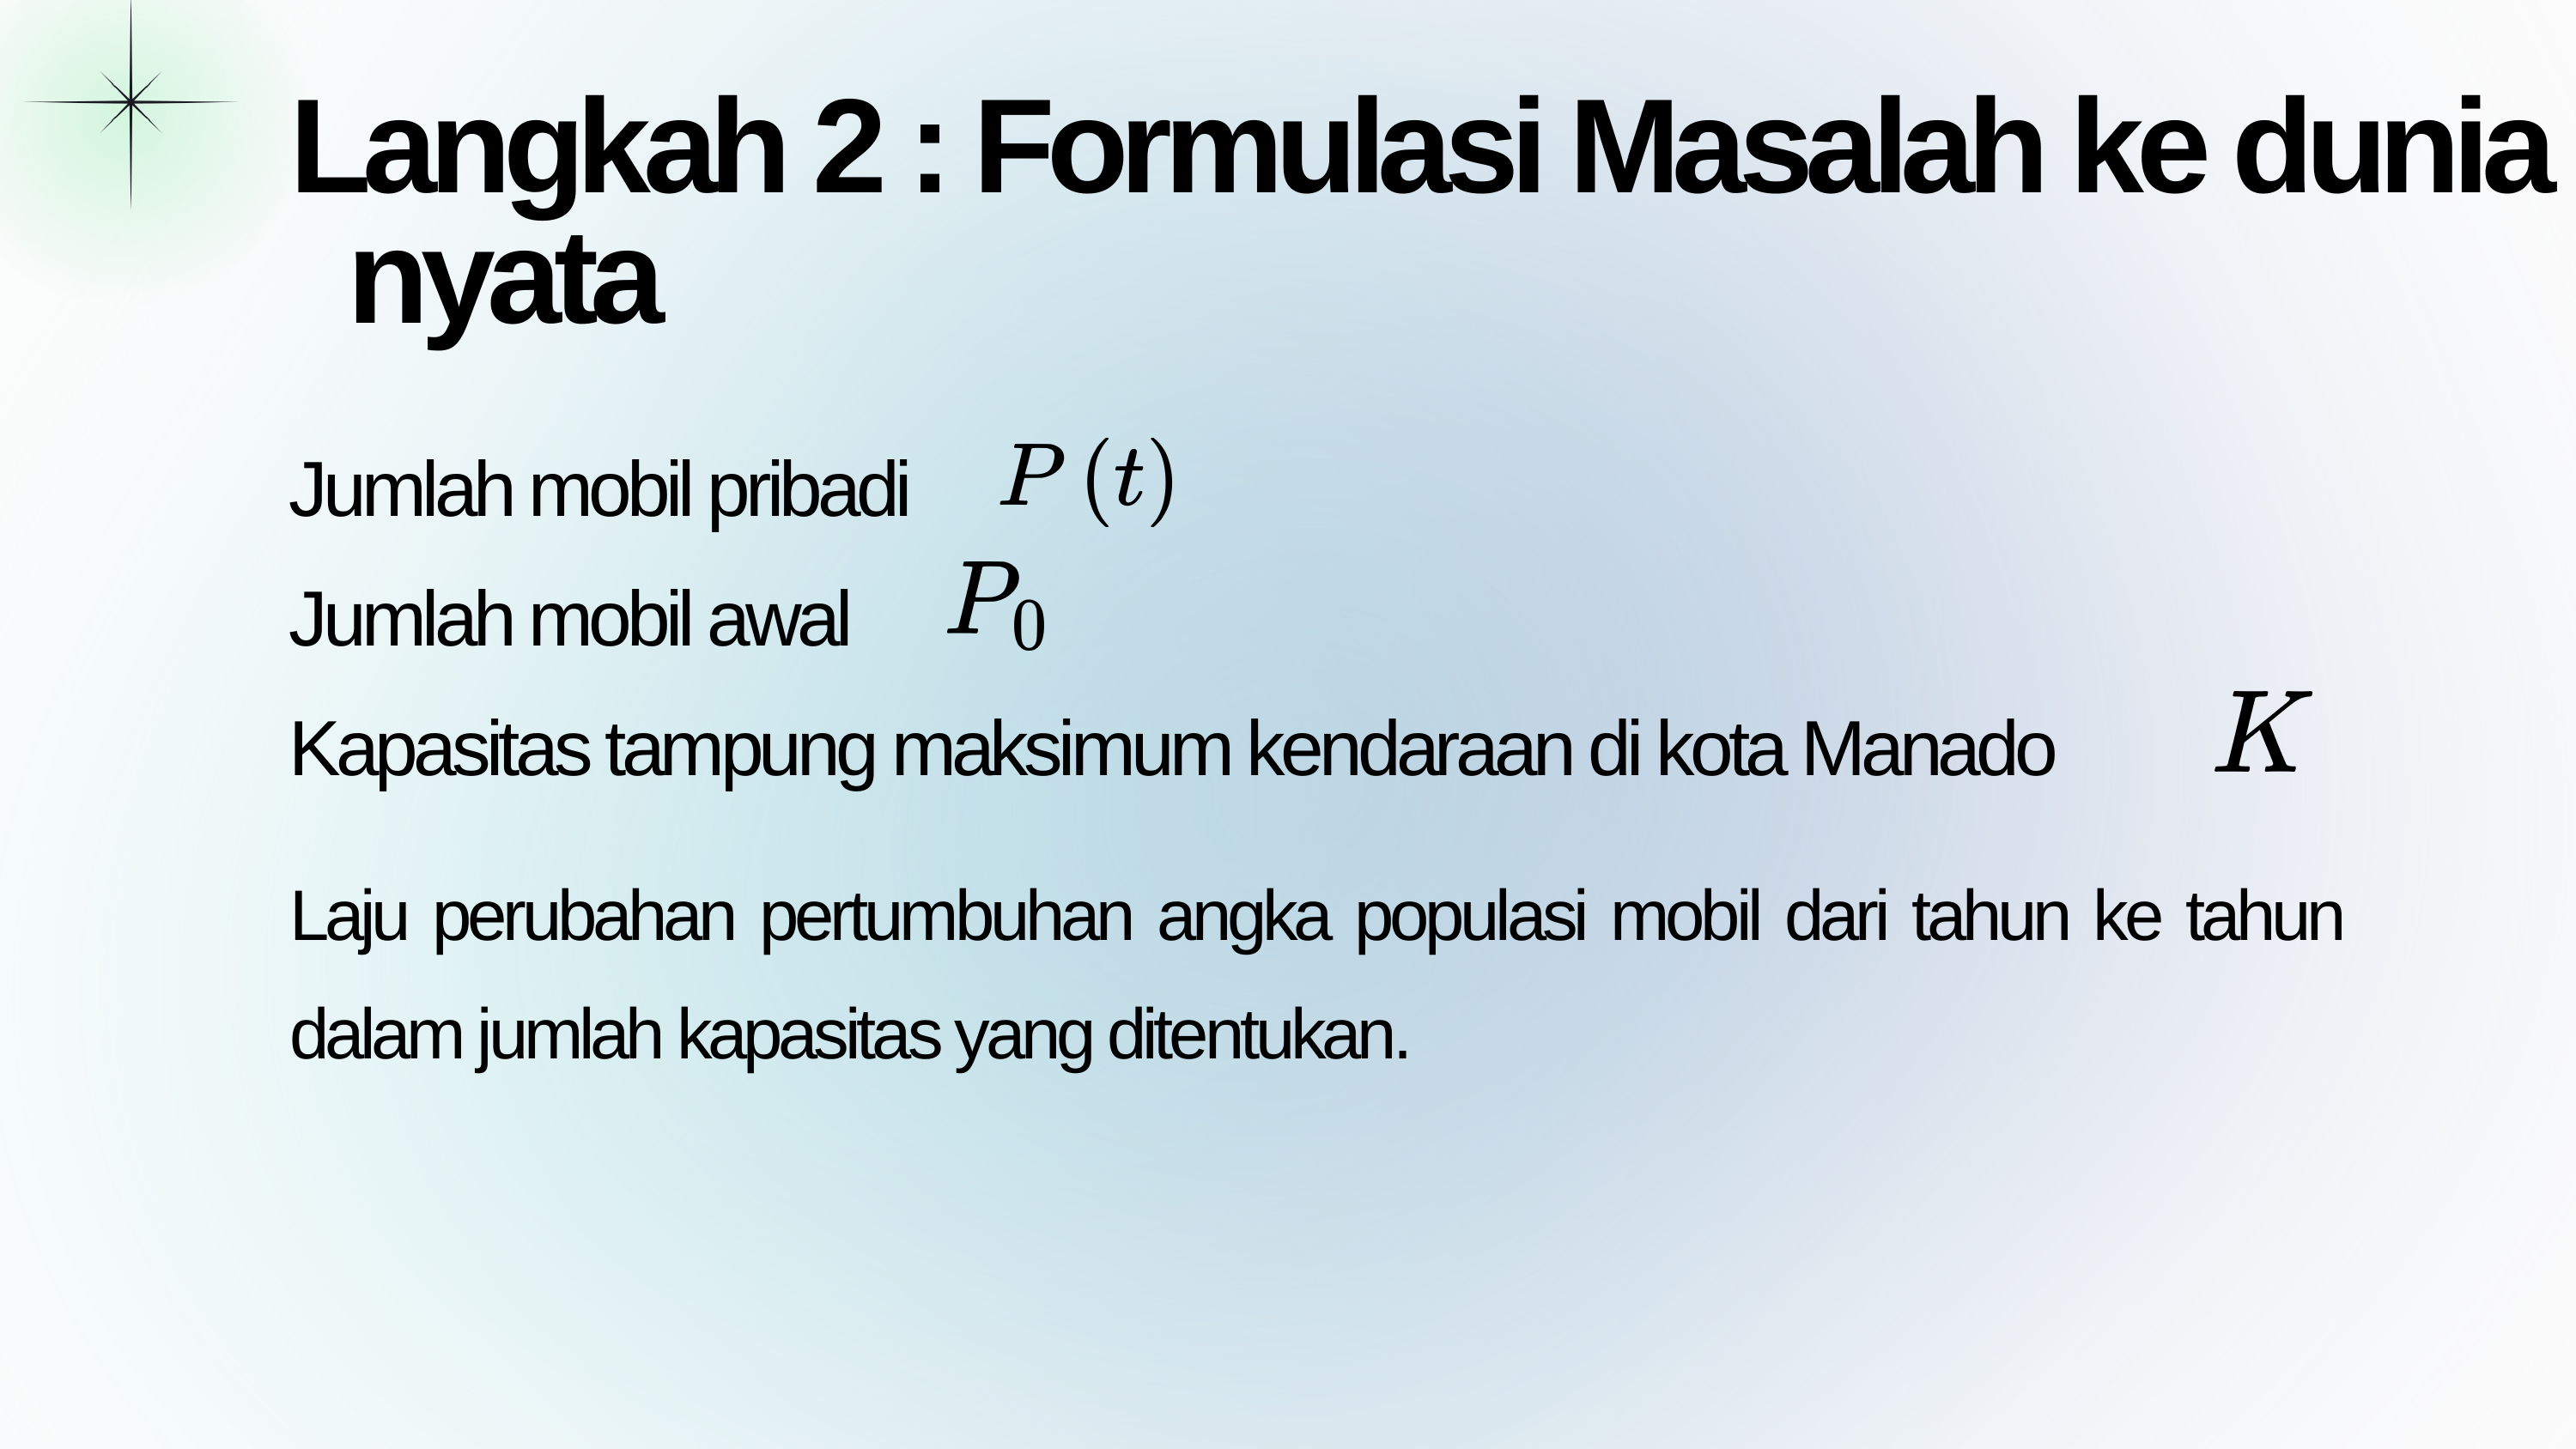

Langkah 2 : Formulasi Masalah ke dunia   nyata
Jumlah mobil pribadi
Jumlah mobil awal
Kapasitas tampung maksimum kendaraan di kota Manado

Laju perubahan pertumbuhan angka populasi mobil dari tahun ke tahun dalam jumlah kapasitas yang ditentukan.